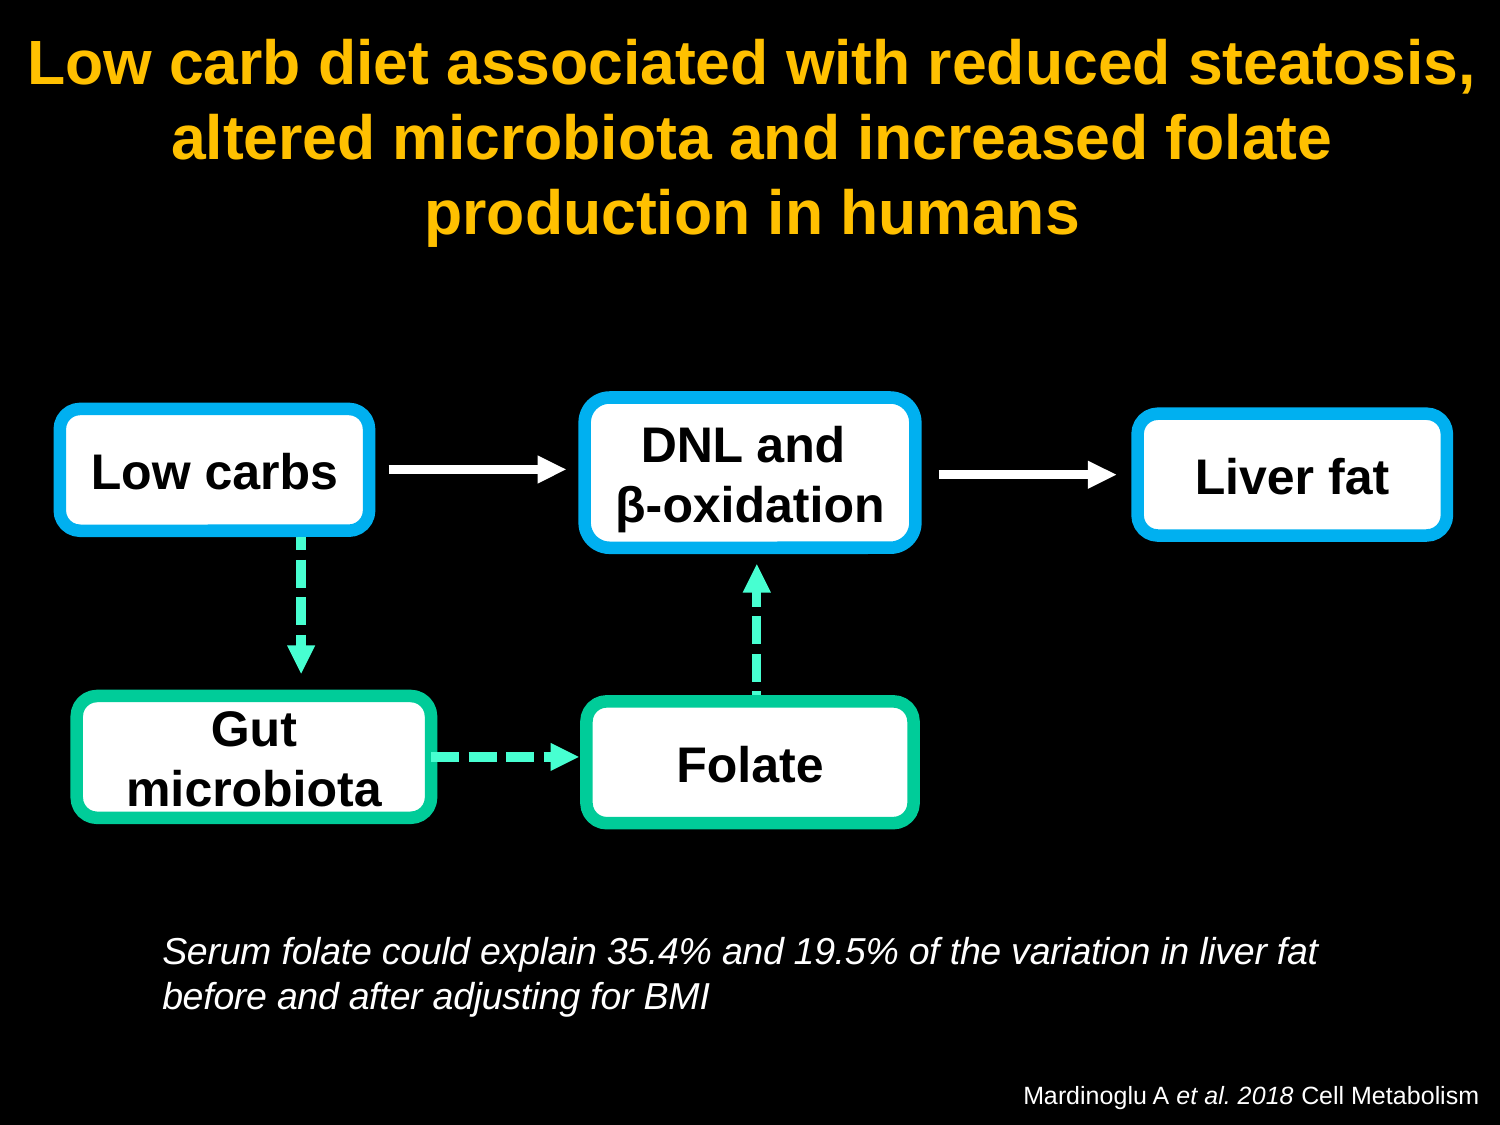

Low carb diet associated with reduced steatosis, altered microbiota and increased folate production in humans
DNL and
β-oxidation
Low carbs
Liver fat
Gut microbiota
Folate
Serum folate could explain 35.4% and 19.5% of the variation in liver fat before and after adjusting for BMI
Mardinoglu A et al. 2018 Cell Metabolism